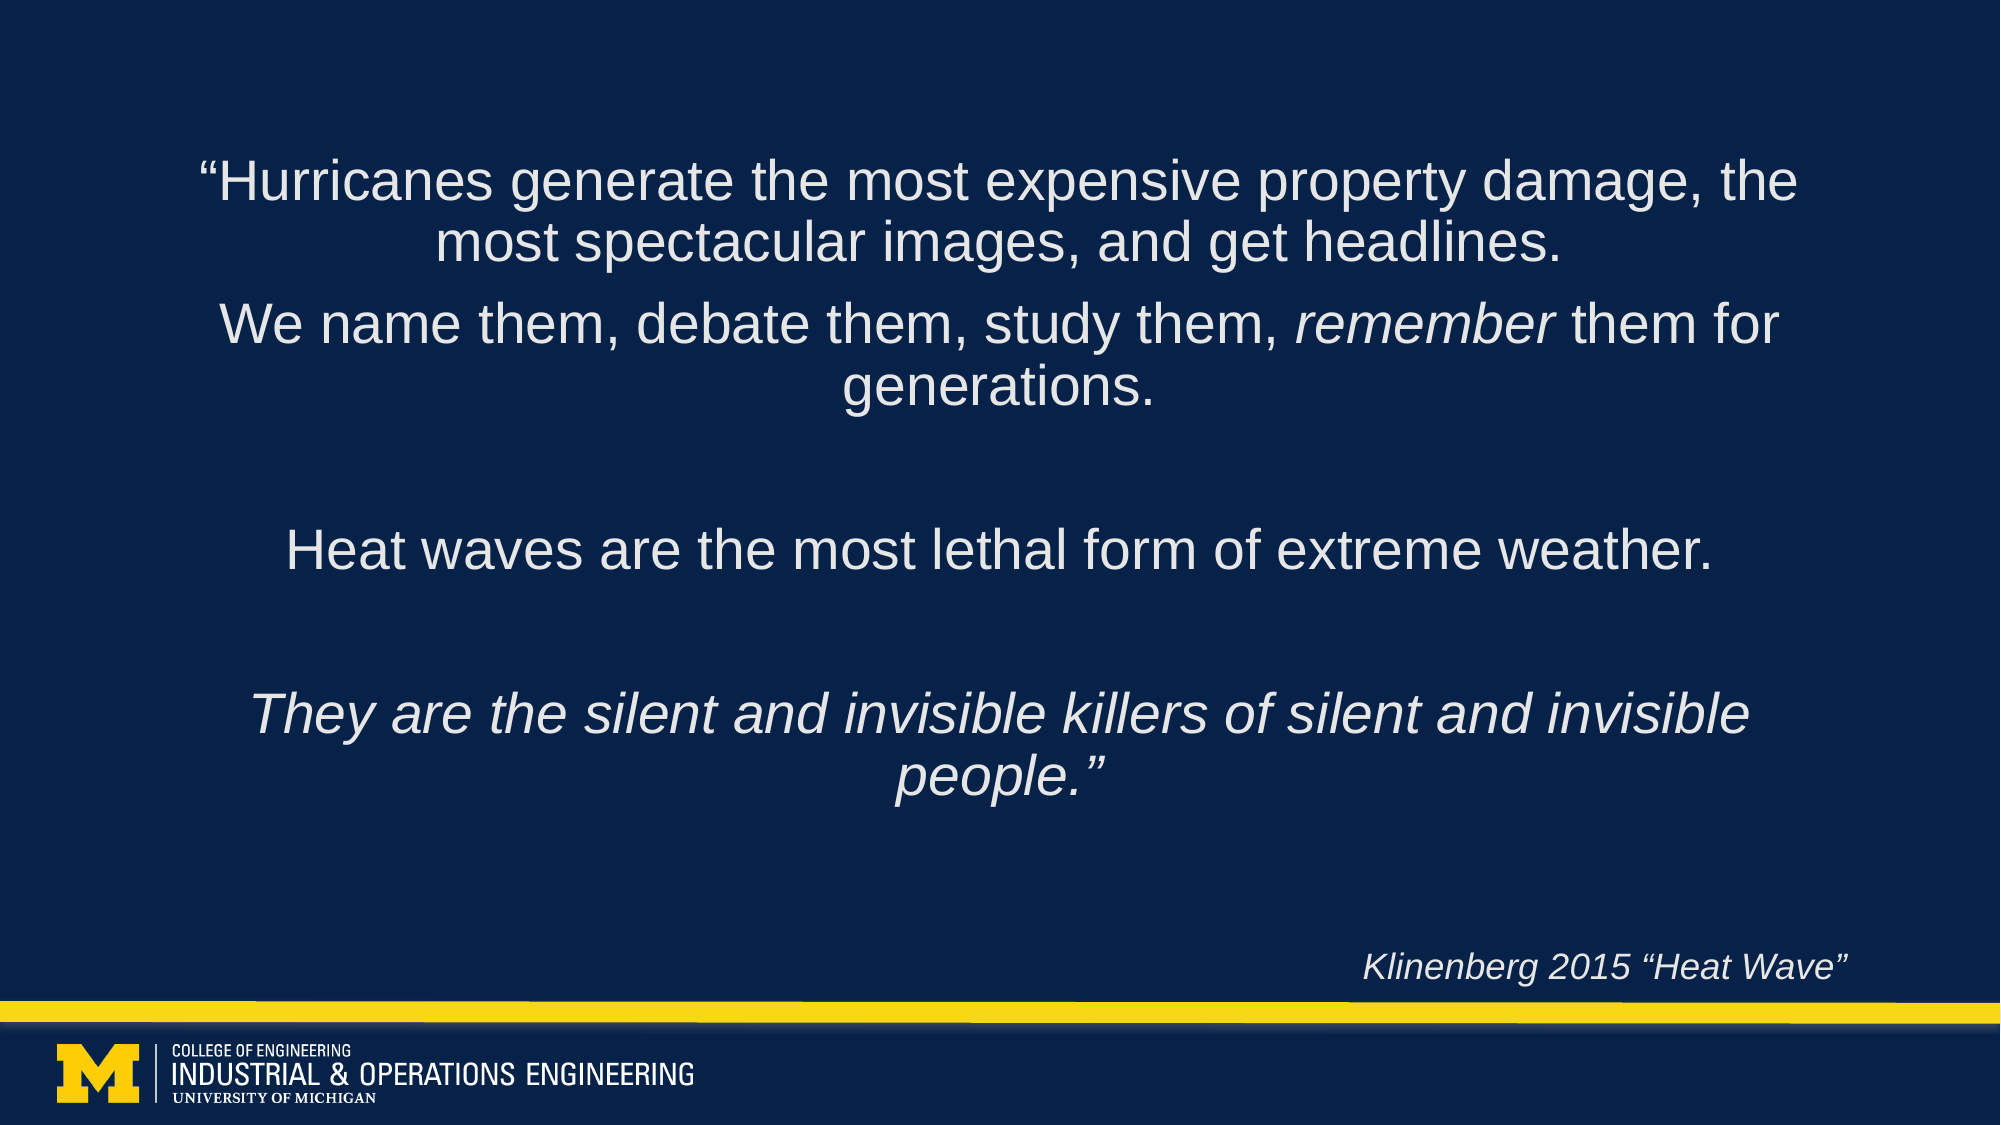

“Hurricanes generate the most expensive property damage, the most spectacular images, and get headlines.
We name them, debate them, study them, remember them for generations.

Heat waves are the most lethal form of extreme weather.

They are the silent and invisible killers of silent and invisible people.”

Klinenberg 2015 “Heat Wave”